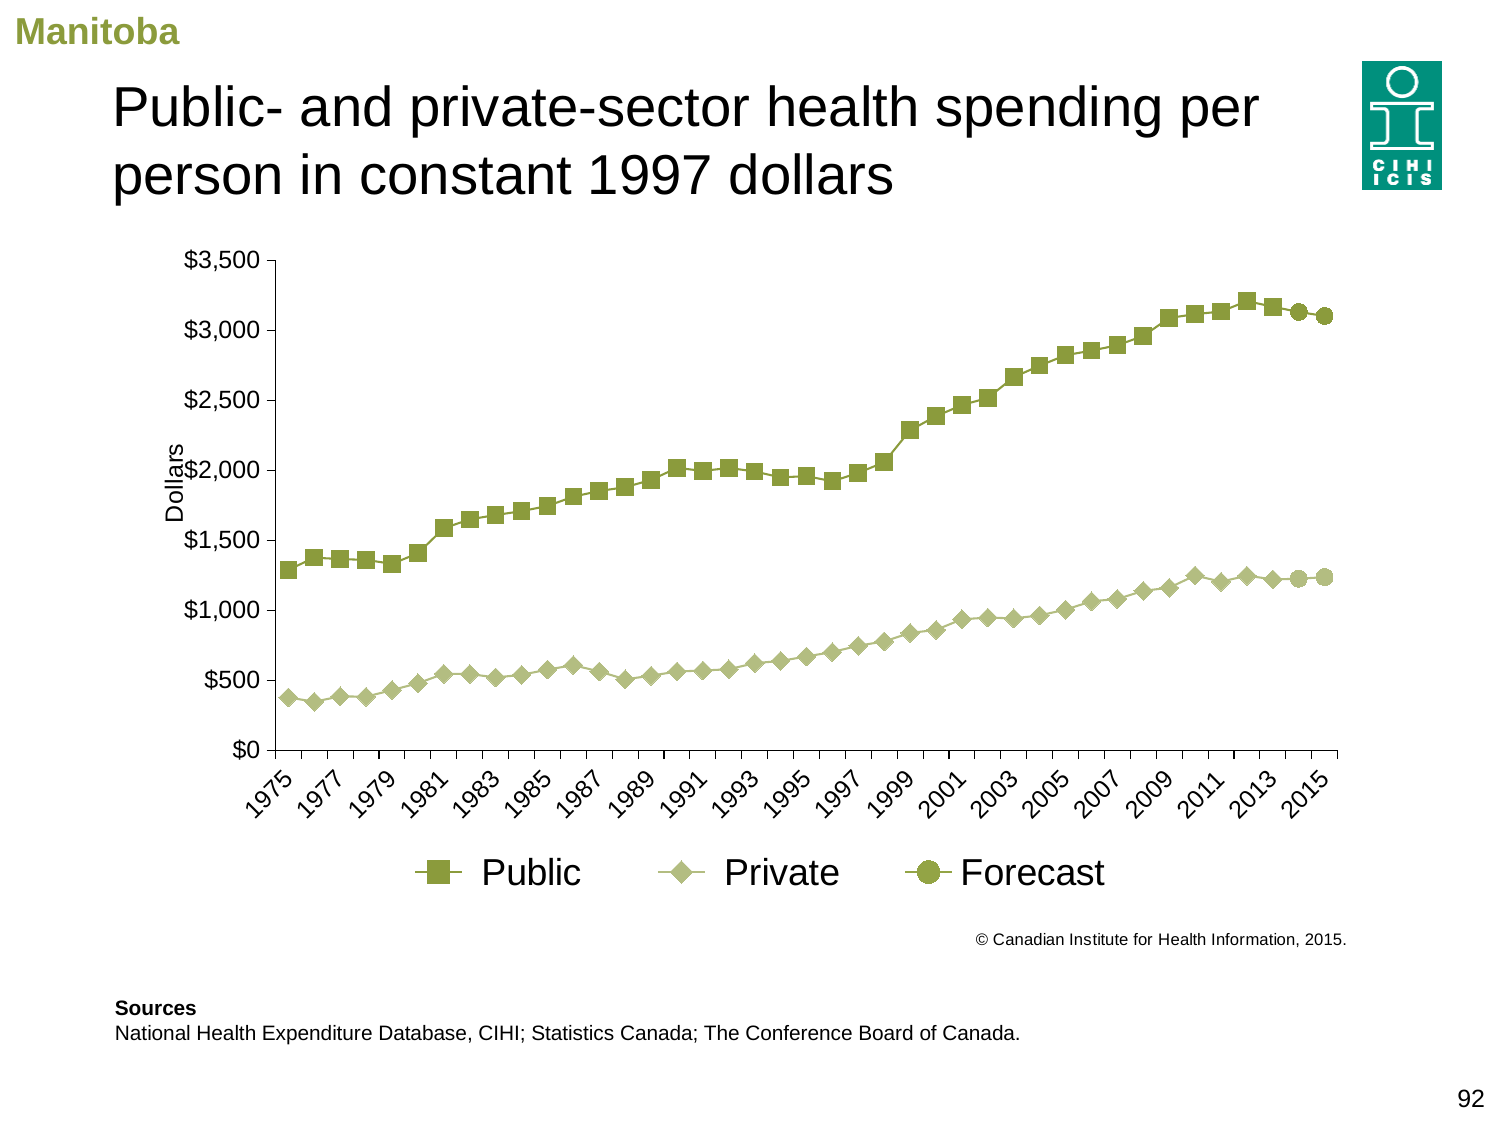

Manitoba
# Public- and private-sector health spending per person in constant 1997 dollars

### Chart

| Category |  Public   |  Private  | Forecast |
|---|---|---|---|
| 1975 | 1289.4435193053052 | 377.06932808289946 | None |
| 1976 | 1376.4517351648522 | 346.08792608235024 | None |
| 1977 | 1366.2414864326104 | 384.8969811467712 | None |
| 1978 | 1360.3810946558467 | 382.1418644964115 | None |
| 1979 | 1332.178466680306 | 429.7692818231048 | None |
| 1980 | 1407.5345526368055 | 478.3713565726056 | None |
| 1981 | 1586.390286963599 | 545.6822290585072 | None |
| 1982 | 1649.815256612366 | 544.2424225234957 | None |
| 1983 | 1681.0942718819815 | 520.3063268303188 | None |
| 1984 | 1708.4376617126532 | 538.0831697907026 | None |
| 1985 | 1745.4525942739733 | 576.236148348213 | None |
| 1986 | 1812.0574199055313 | 607.4684217281547 | None |
| 1987 | 1852.7579515821071 | 562.9161153379999 | None |
| 1988 | 1879.6865192264927 | 506.50463162191596 | None |
| 1989 | 1931.7645189847494 | 532.482778348076 | None |
| 1990 | 2017.6049514978672 | 562.816884160759 | None |
| 1991 | 1996.2977586424408 | 569.2577220682477 | None |
| 1992 | 2017.303719425688 | 578.87091564913 | None |
| 1993 | 1992.3360461811458 | 621.8649516278812 | None |
| 1994 | 1949.7813168470702 | 638.0278595731878 | None |
| 1995 | 1959.021551137028 | 669.7611575127993 | None |
| 1996 | 1921.8709693845278 | 701.4792001387872 | None |
| 1997 | 1982.1017354273222 | 746.9101060606531 | None |
| 1998 | 2058.100534640917 | 777.3929762445501 | None |
| 1999 | 2286.8111554006796 | 837.7149760365551 | None |
| 2000 | 2386.9219055633744 | 859.6517137677313 | None |
| 2001 | 2466.5897868431953 | 935.7568555133969 | None |
| 2002 | 2517.9565029918276 | 947.6322337368363 | None |
| 2003 | 2666.0796967742663 | 942.2552214752307 | None |
| 2004 | 2748.3493368040085 | 963.146230914079 | None |
| 2005 | 2822.91276612745 | 1004.5547154752894 | None |
| 2006 | 2855.976565787942 | 1063.9938893839806 | None |
| 2007 | 2894.323337172771 | 1080.3624254813908 | None |
| 2008 | 2960.3651824424137 | 1138.8408195086313 | None |
| 2009 | 3089.2184055236307 | 1161.539771038597 | None |
| 2010 | 3116.1016385954717 | 1248.7313412608817 | None |
| 2011 | 3135.3668021975855 | 1204.699124805837 | None |
| 2012 | 3209.4943404505075 | 1247.820034434095 | None |
| 2013 | 3169.215497298739 | 1220.8465574498462 | None |
| 2014 | 3131.8623058437915 | 1225.5554649064886 | None |
| 2015 | 3103.2053827986833 | 1237.1891434810148 | None |
Sources
National Health Expenditure Database, CIHI; Statistics Canada; The Conference Board of Canada.
92